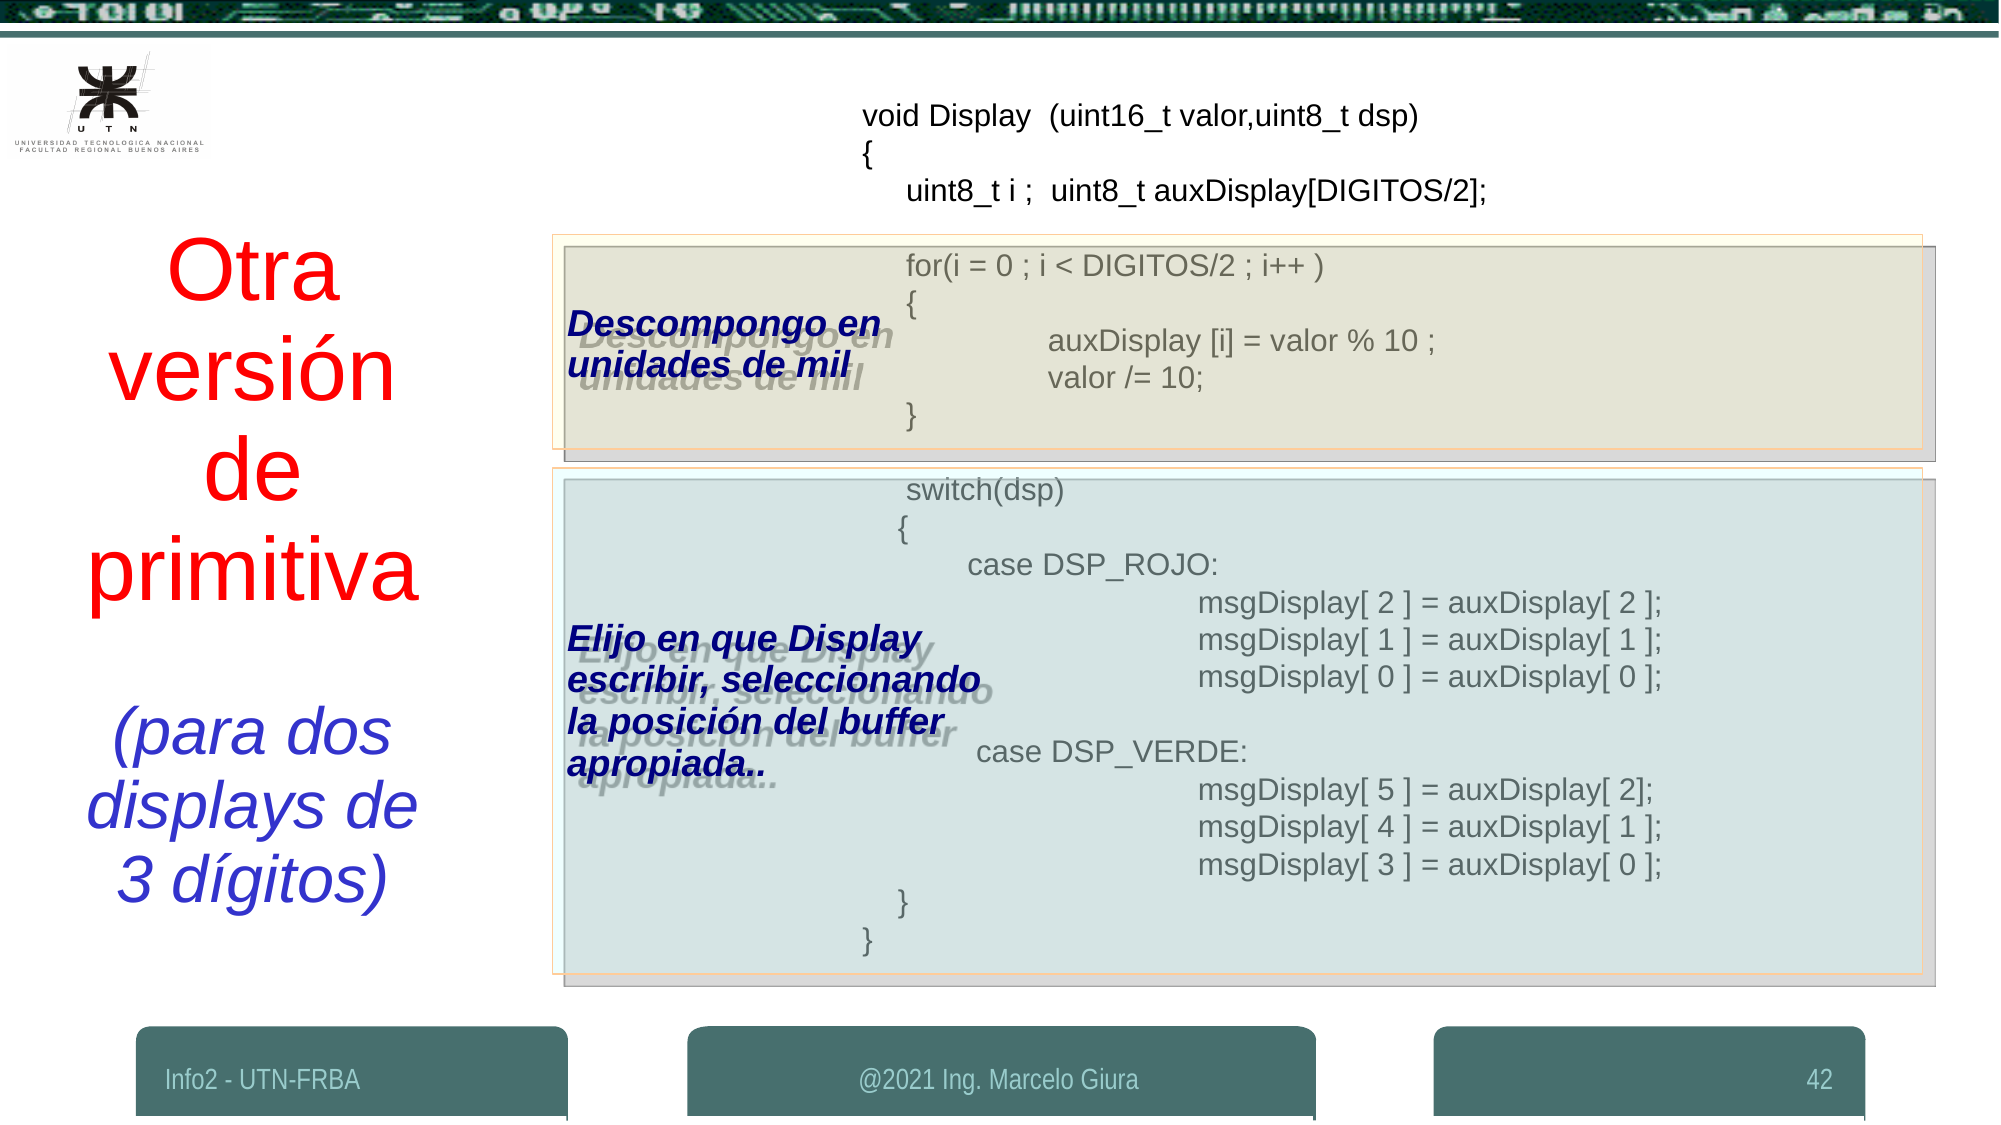

void Display  (uint16_t valor,uint8_t dsp)
{
     uint8_t i ;  uint8_t auxDisplay[DIGITOS/2];

     for(i = 0 ; i < DIGITOS/2 ; i++ )
	 {
		auxDisplay [i] = valor % 10 ;
  		valor /= 10;
     }

     switch(dsp)
	{
            case DSP_ROJO:
			msgDisplay[ 2 ] = auxDisplay[ 2 ];
			msgDisplay[ 1 ] = auxDisplay[ 1 ];
			msgDisplay[ 0 ] = auxDisplay[ 0 ];

             case DSP_VERDE:
			msgDisplay[ 5 ] = auxDisplay[ 2];
			msgDisplay[ 4 ] = auxDisplay[ 1 ];
			msgDisplay[ 3 ] = auxDisplay[ 0 ];
	}
}
Otra versión de primitiva

(para dos displays de 3 dígitos)

Descompongo en
unidades de mil

Elijo en que Display
escribir, seleccionando
la posición del buffer
apropiada..

Info2 - UTN-FRBA
@2021 Ing. Marcelo Giura
42